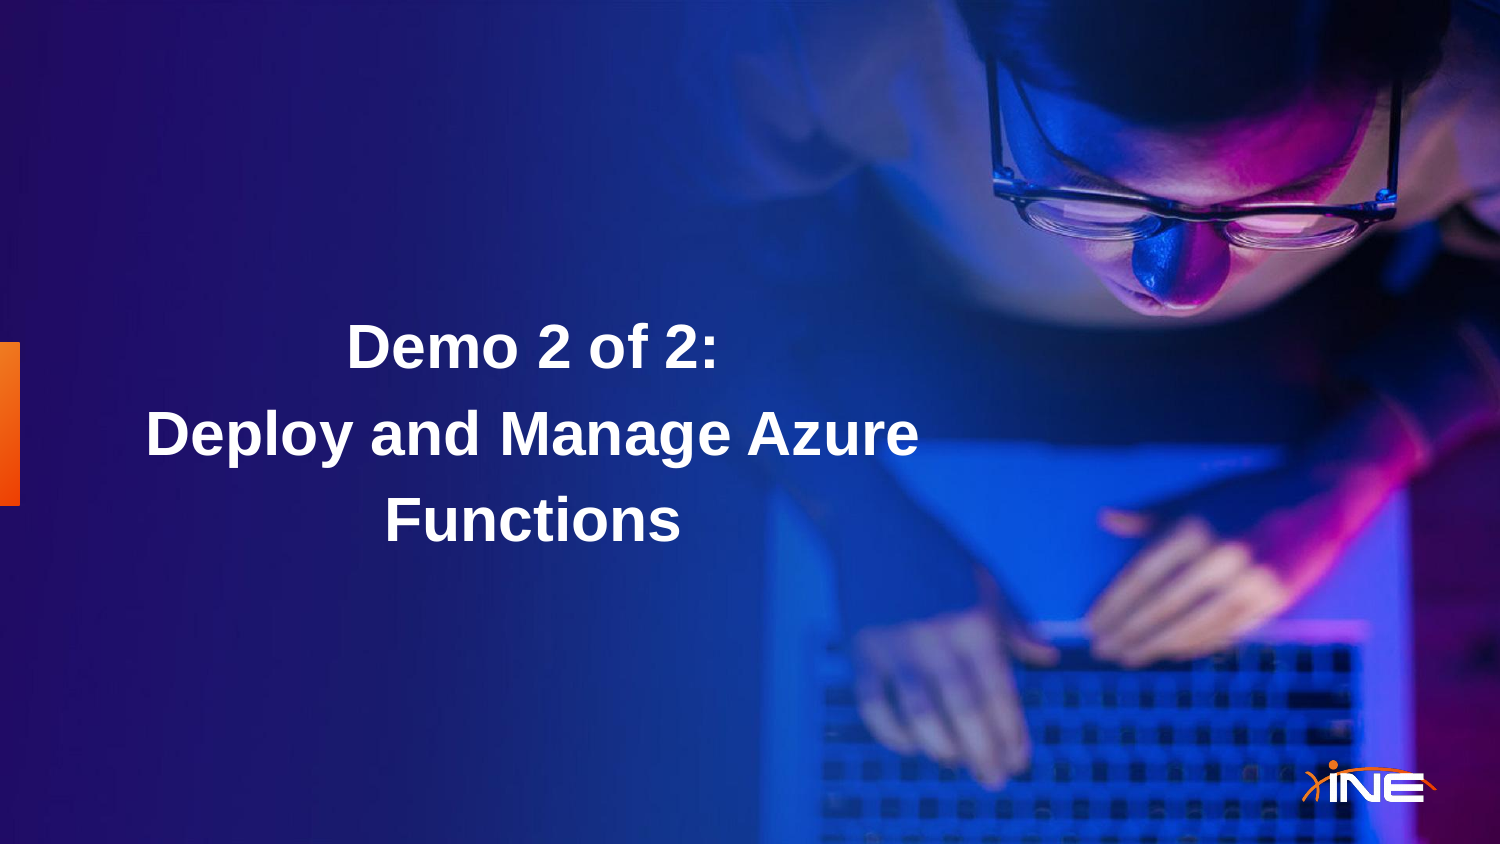

# Demo 2 of 2: Deploy and Manage Azure Functions